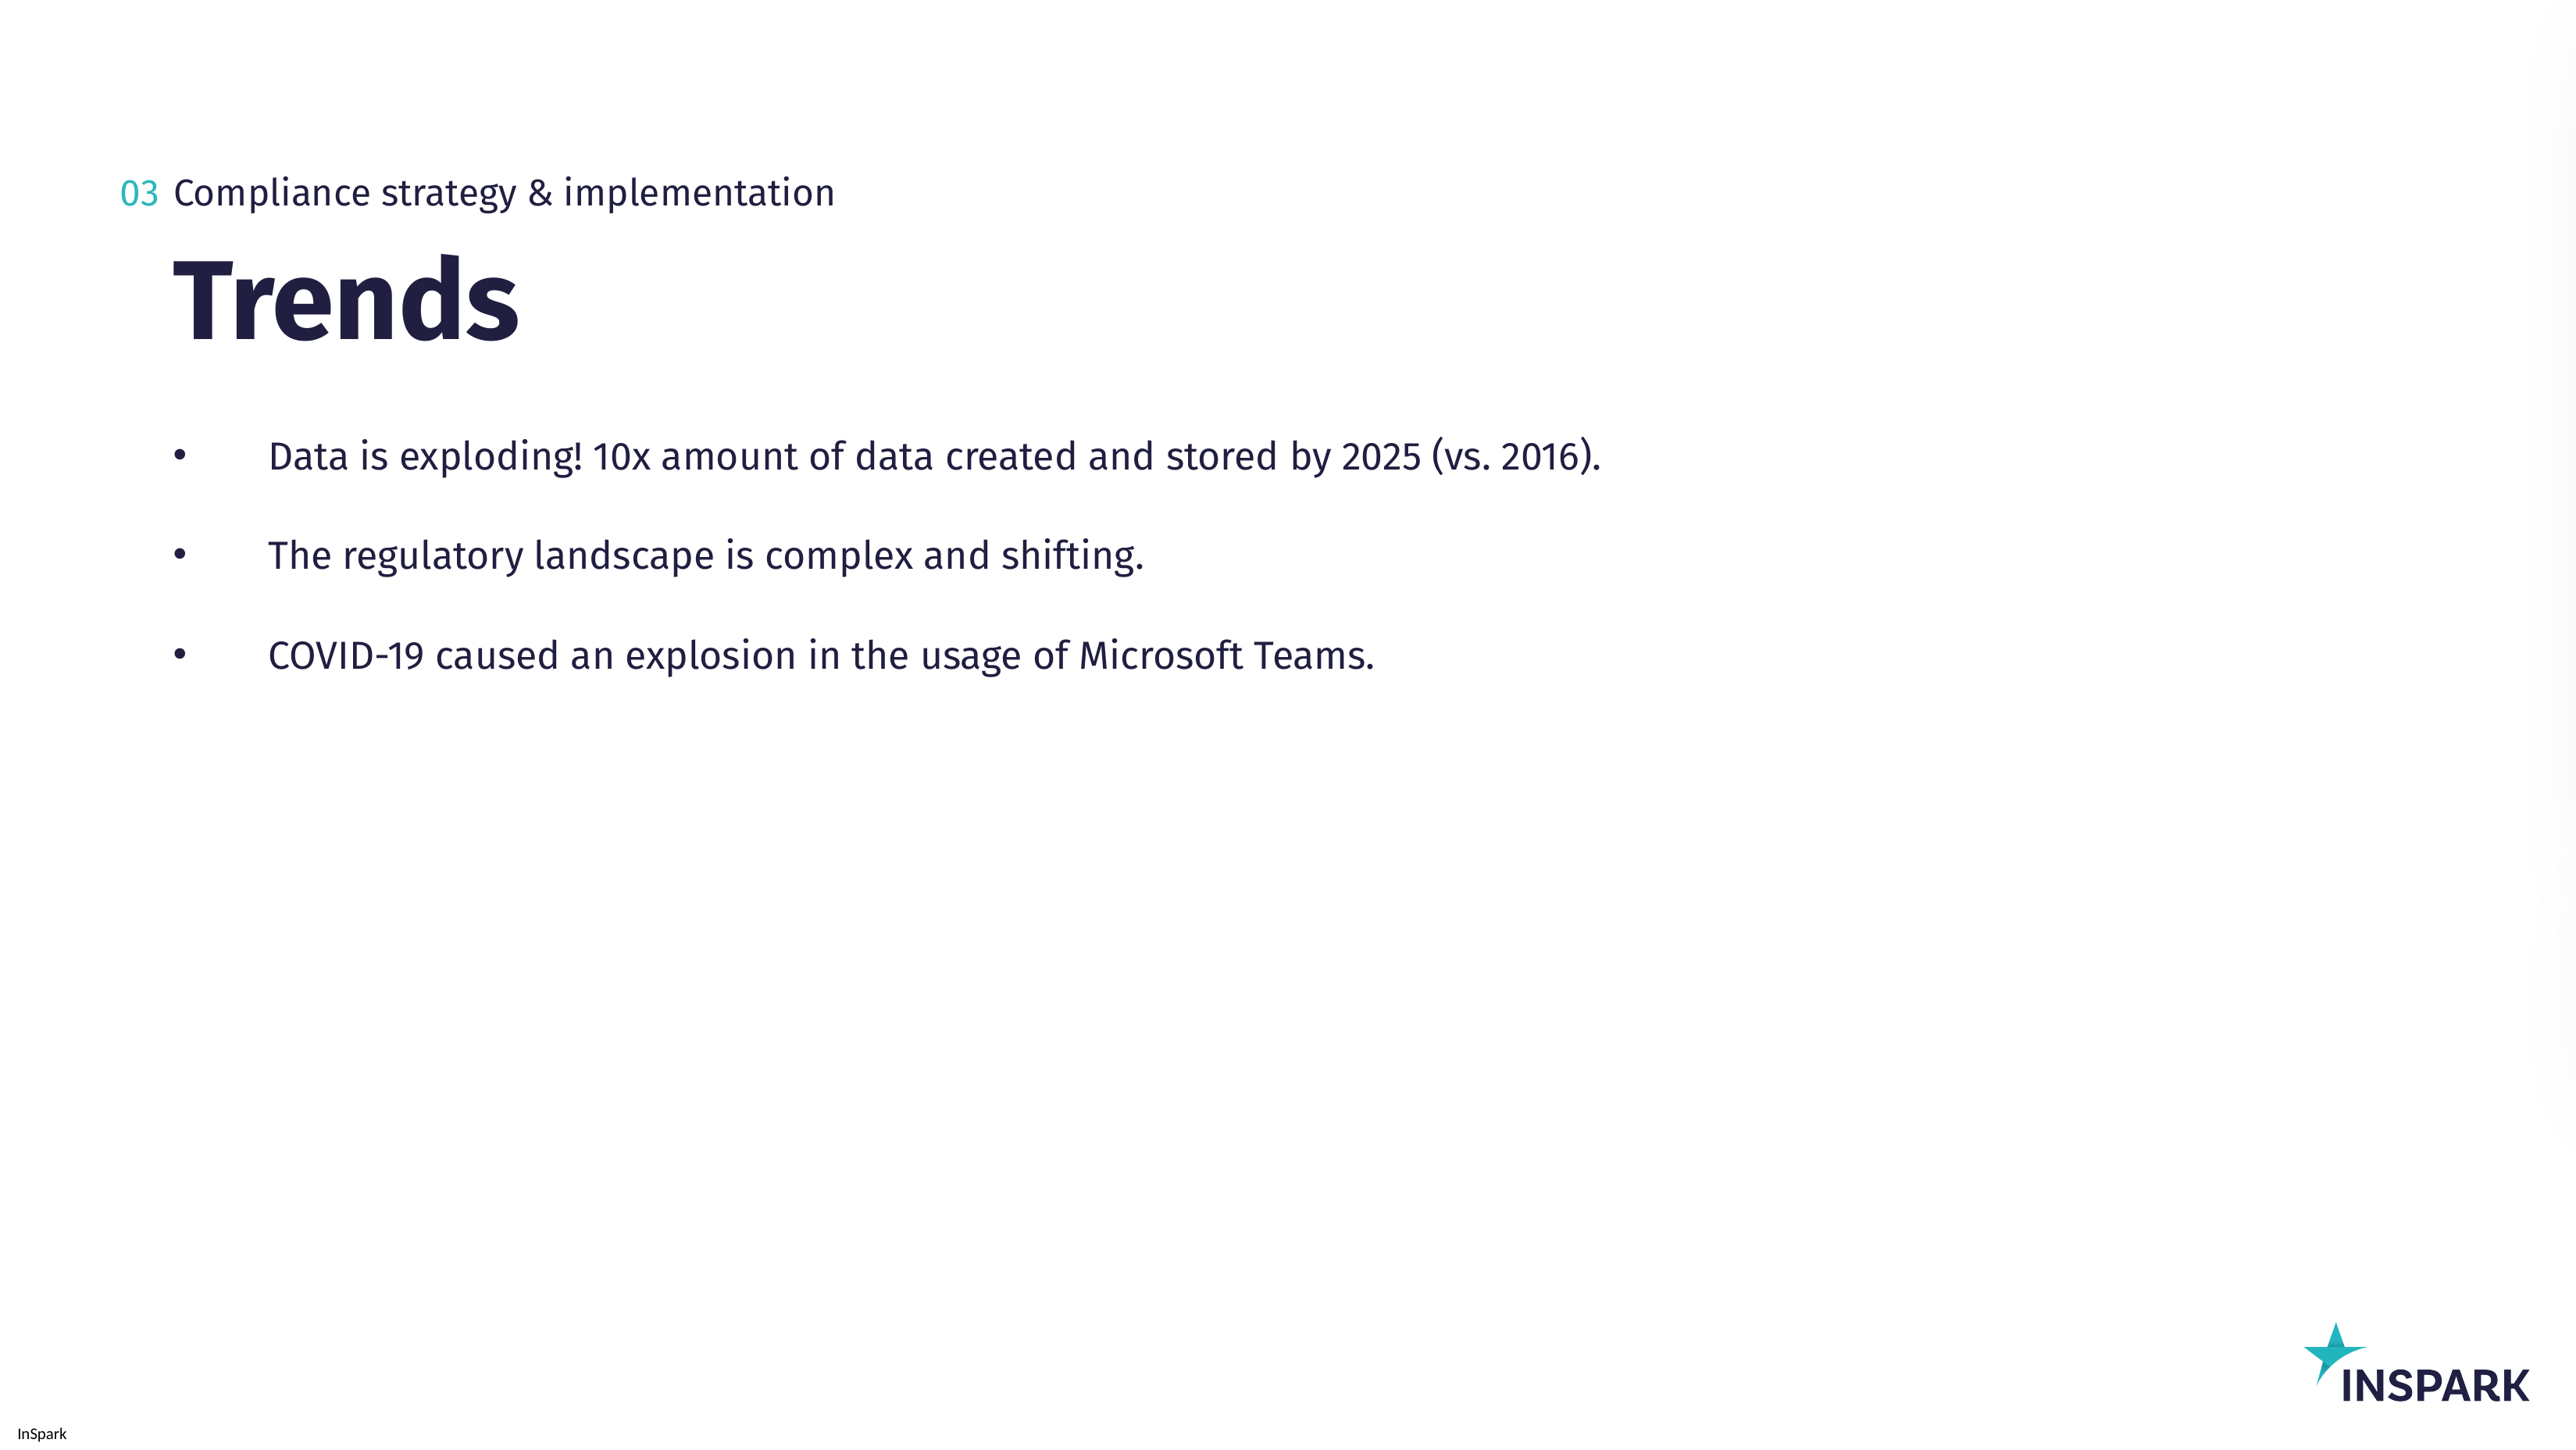

03
Compliance strategy & implementation
# Trends
Data is exploding! 10x amount of data created and stored by 2025 (vs. 2016).
The regulatory landscape is complex and shifting​.
COVID-19 caused an explosion in the usage of Microsoft Teams.